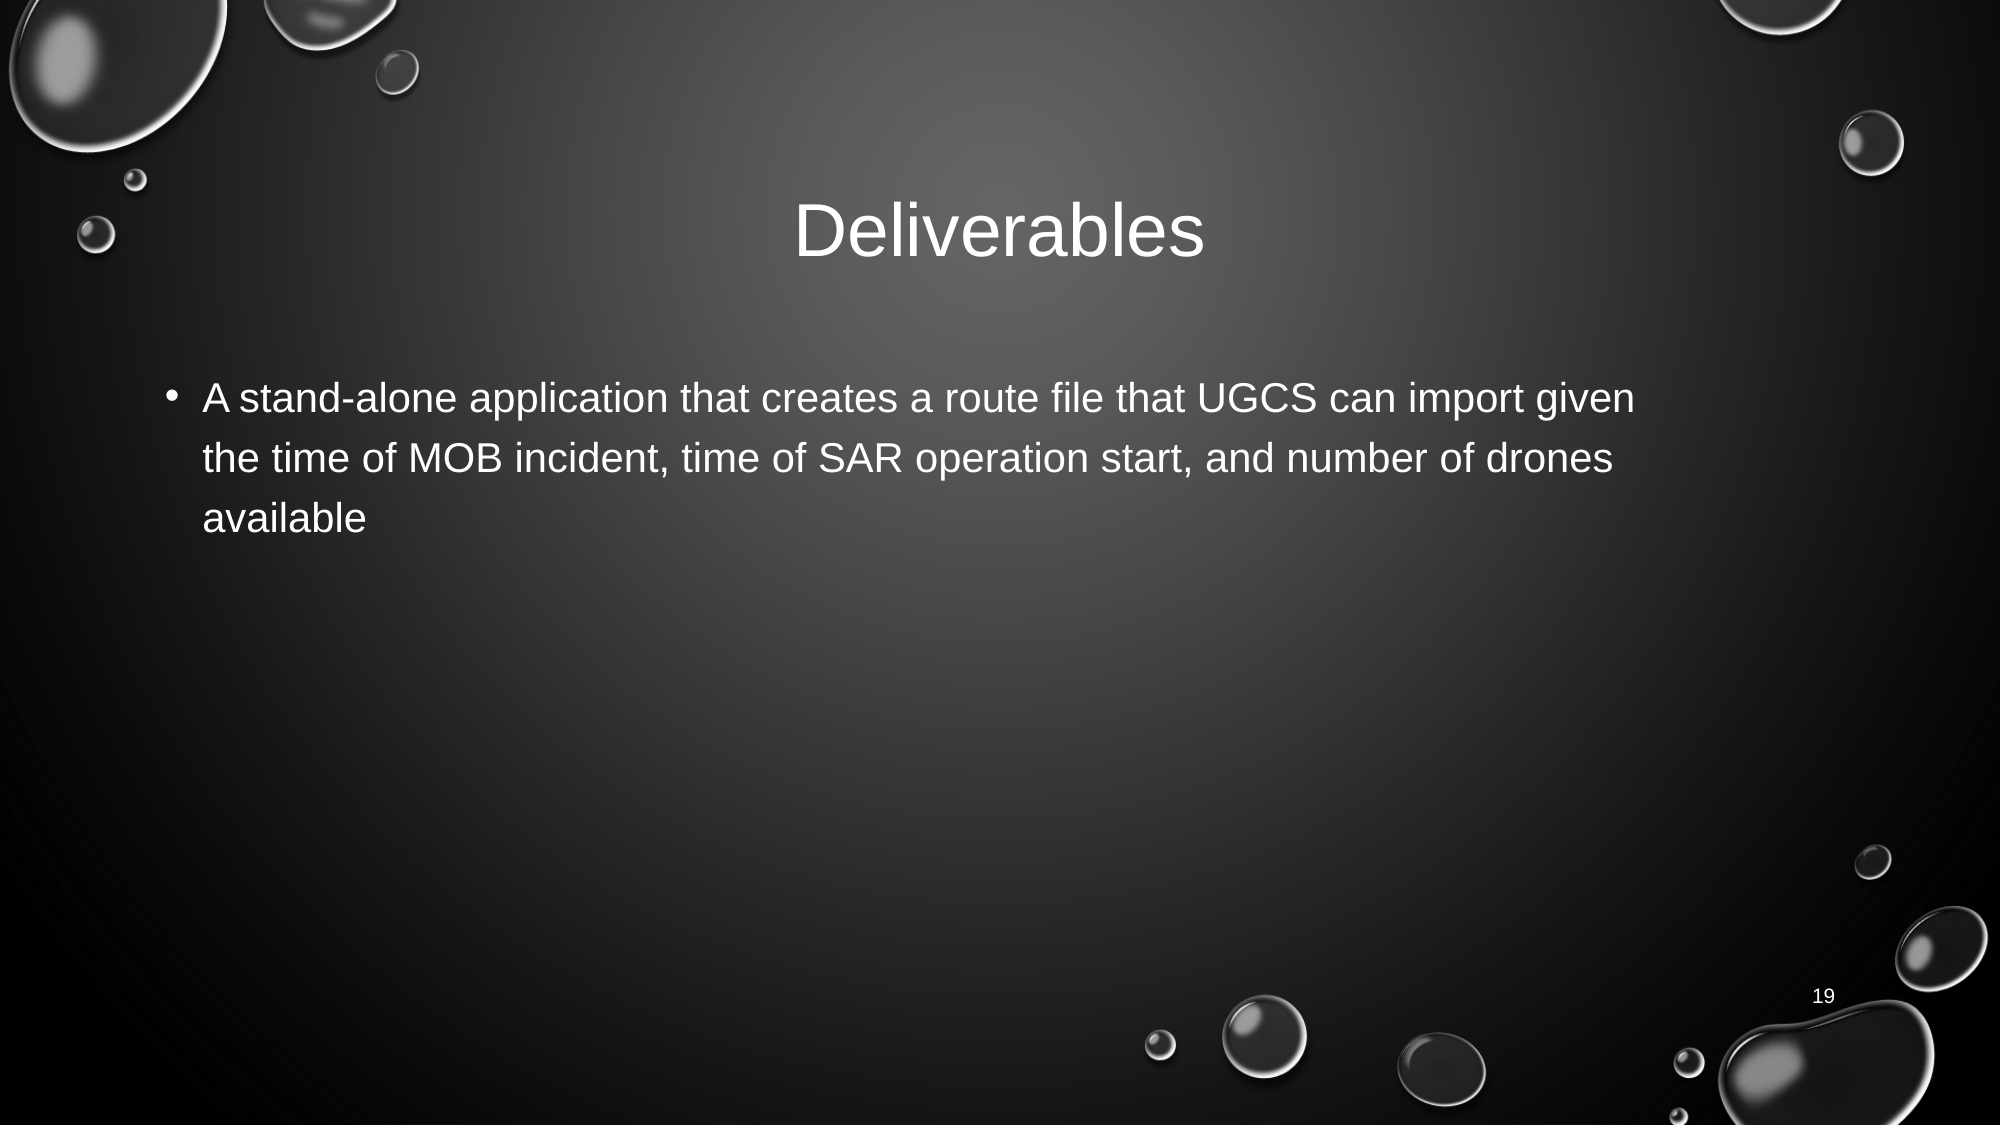

# Deliverables
A stand-alone application that creates a route file that UGCS can import given the time of MOB incident, time of SAR operation start, and number of drones available
19